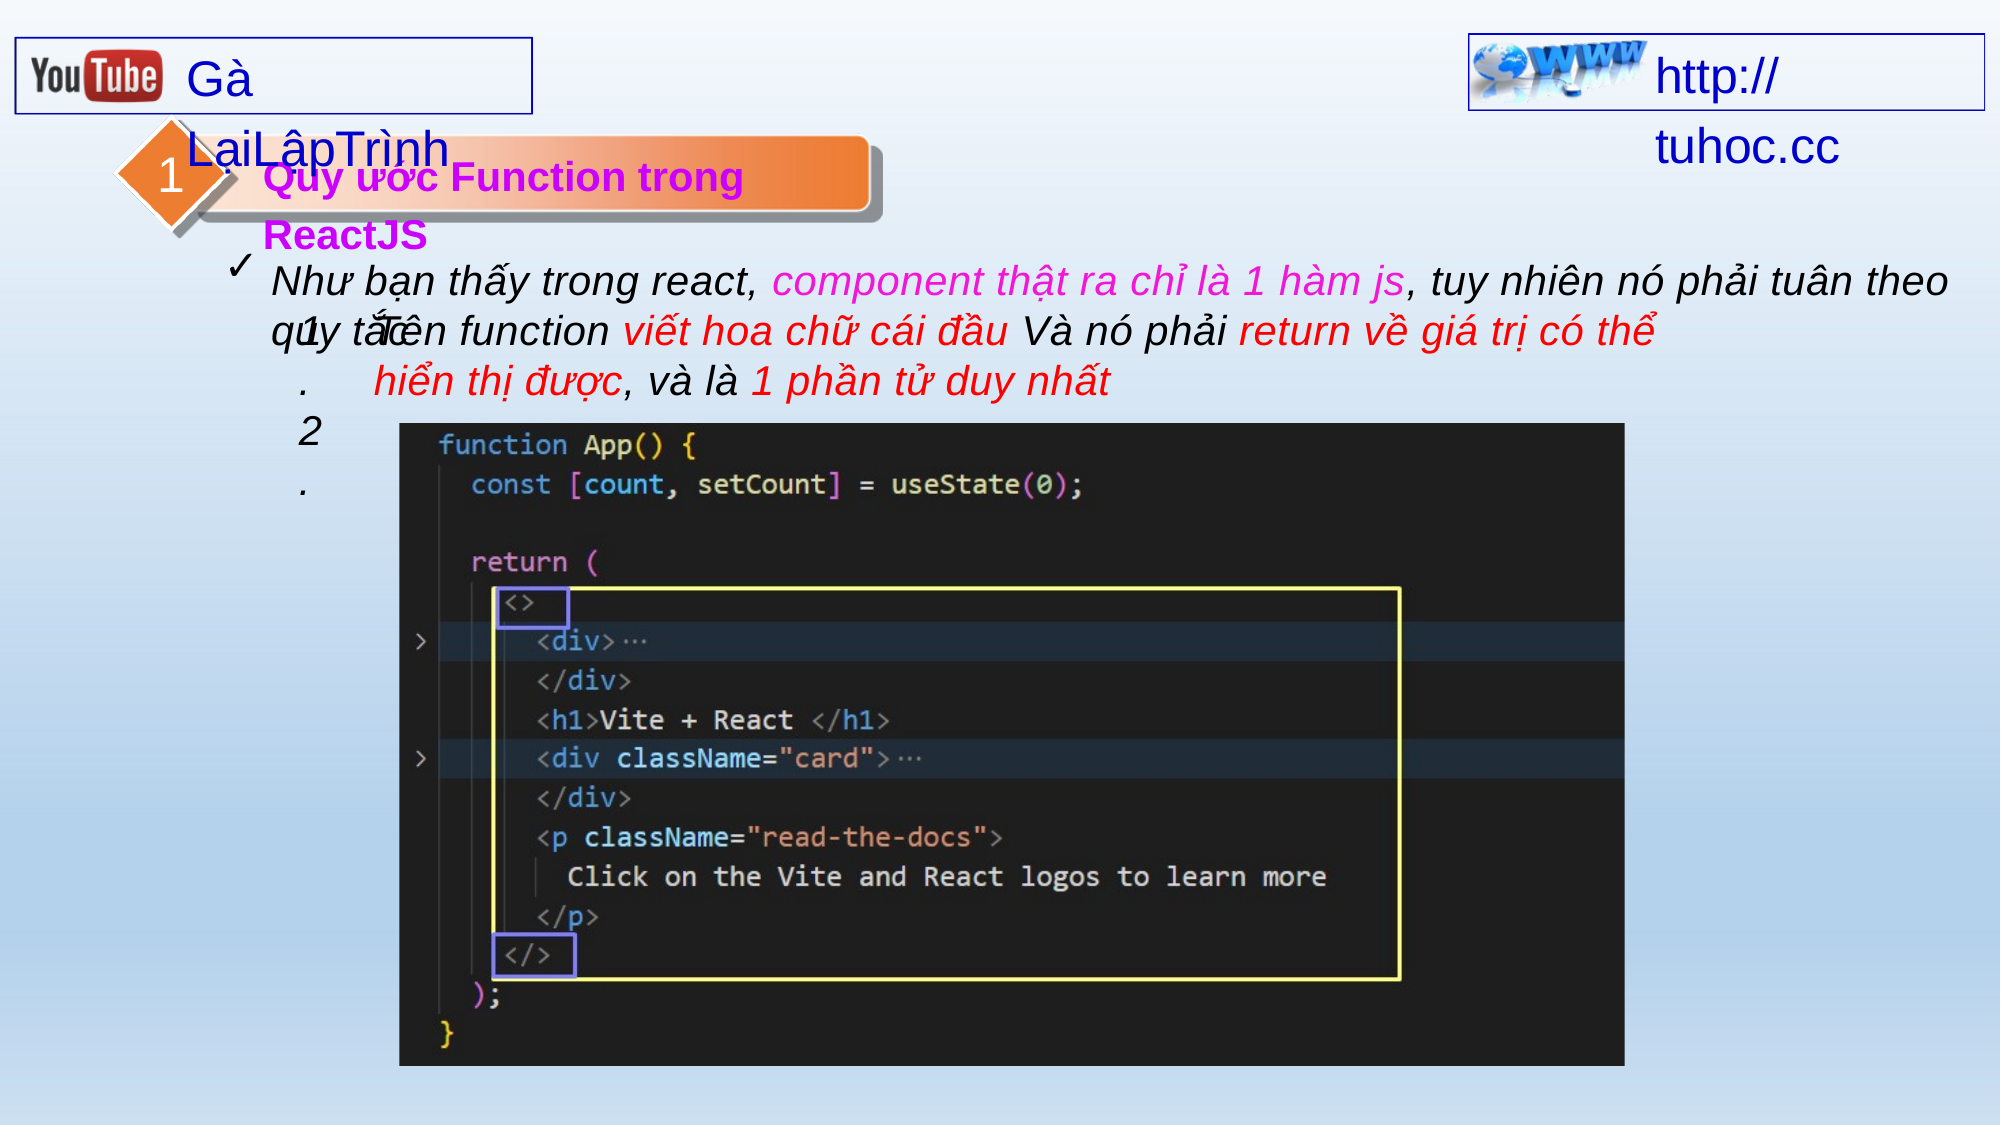

http:// tuhoc.cc

Gà LạiLậpTrình

1
Quy ước Function trong ReactJS

✓
Như bạn thấy trong react, component thật ra chỉ là 1 hàm js, tuy nhiên nó phải tuân theo quy tắc
1. 2.
Tên function viết hoa chữ cái đầu Và nó phải return về giá trị có thể hiển thị được, và là 1 phần tử duy nhất